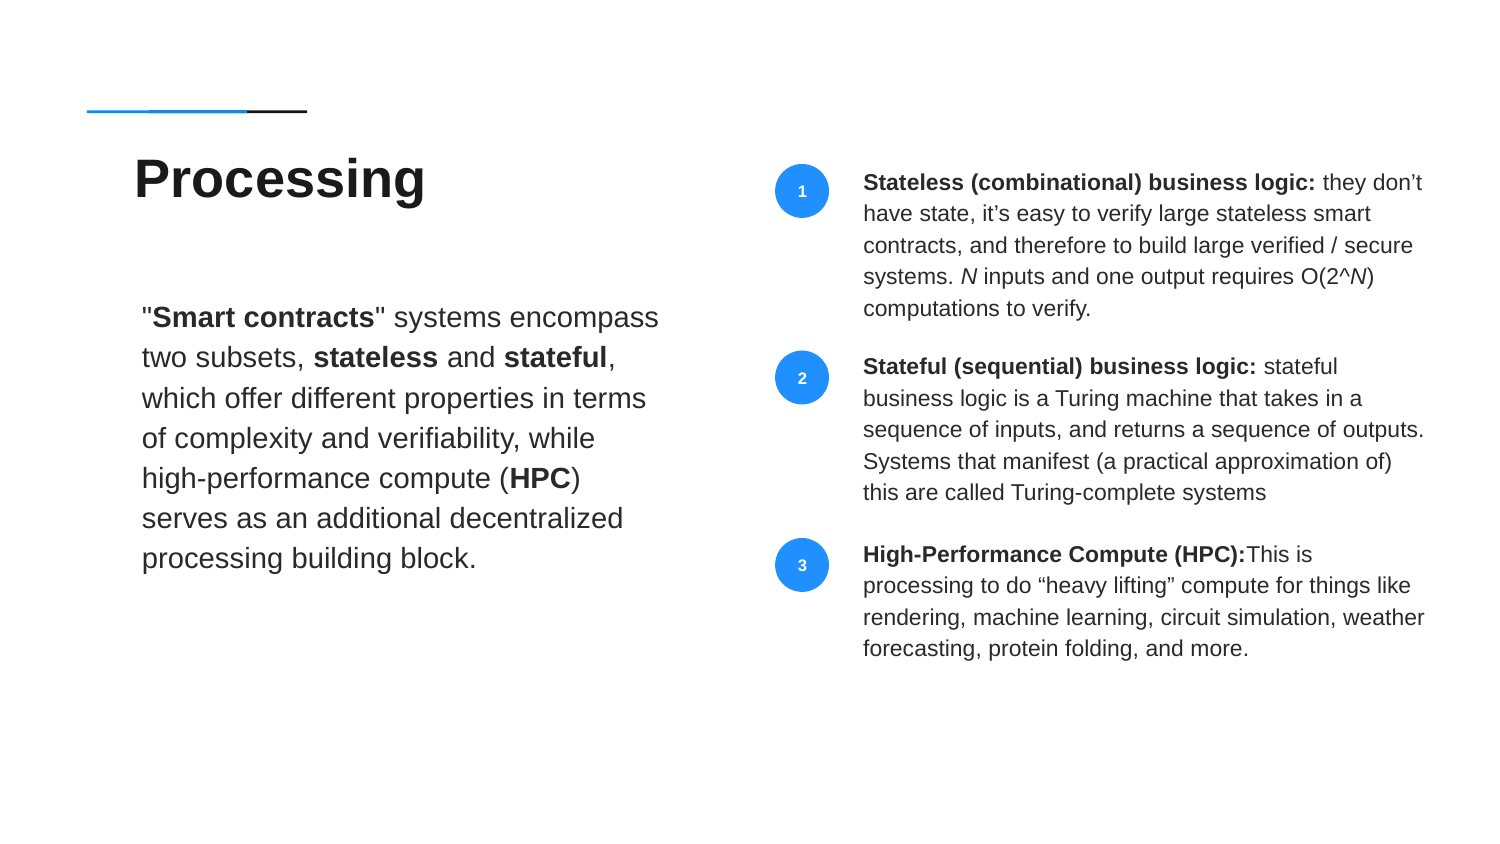

Processing
Stateless (combinational) business logic: they don’t have state, it’s easy to verify large stateless smart contracts, and therefore to build large verified / secure systems. N inputs and one output requires O(2^N) computations to verify.
1
"Smart contracts" systems encompass two subsets, stateless and stateful, which offer different properties in terms of complexity and verifiability, while high-performance compute (HPC) serves as an additional decentralized processing building block.
Stateful (sequential) business logic: stateful business logic is a Turing machine that takes in a sequence of inputs, and returns a sequence of outputs. Systems that manifest (a practical approximation of) this are called Turing-complete systems
2
High-Performance Compute (HPC):This is processing to do “heavy lifting” compute for things like rendering, machine learning, circuit simulation, weather forecasting, protein folding, and more.
3